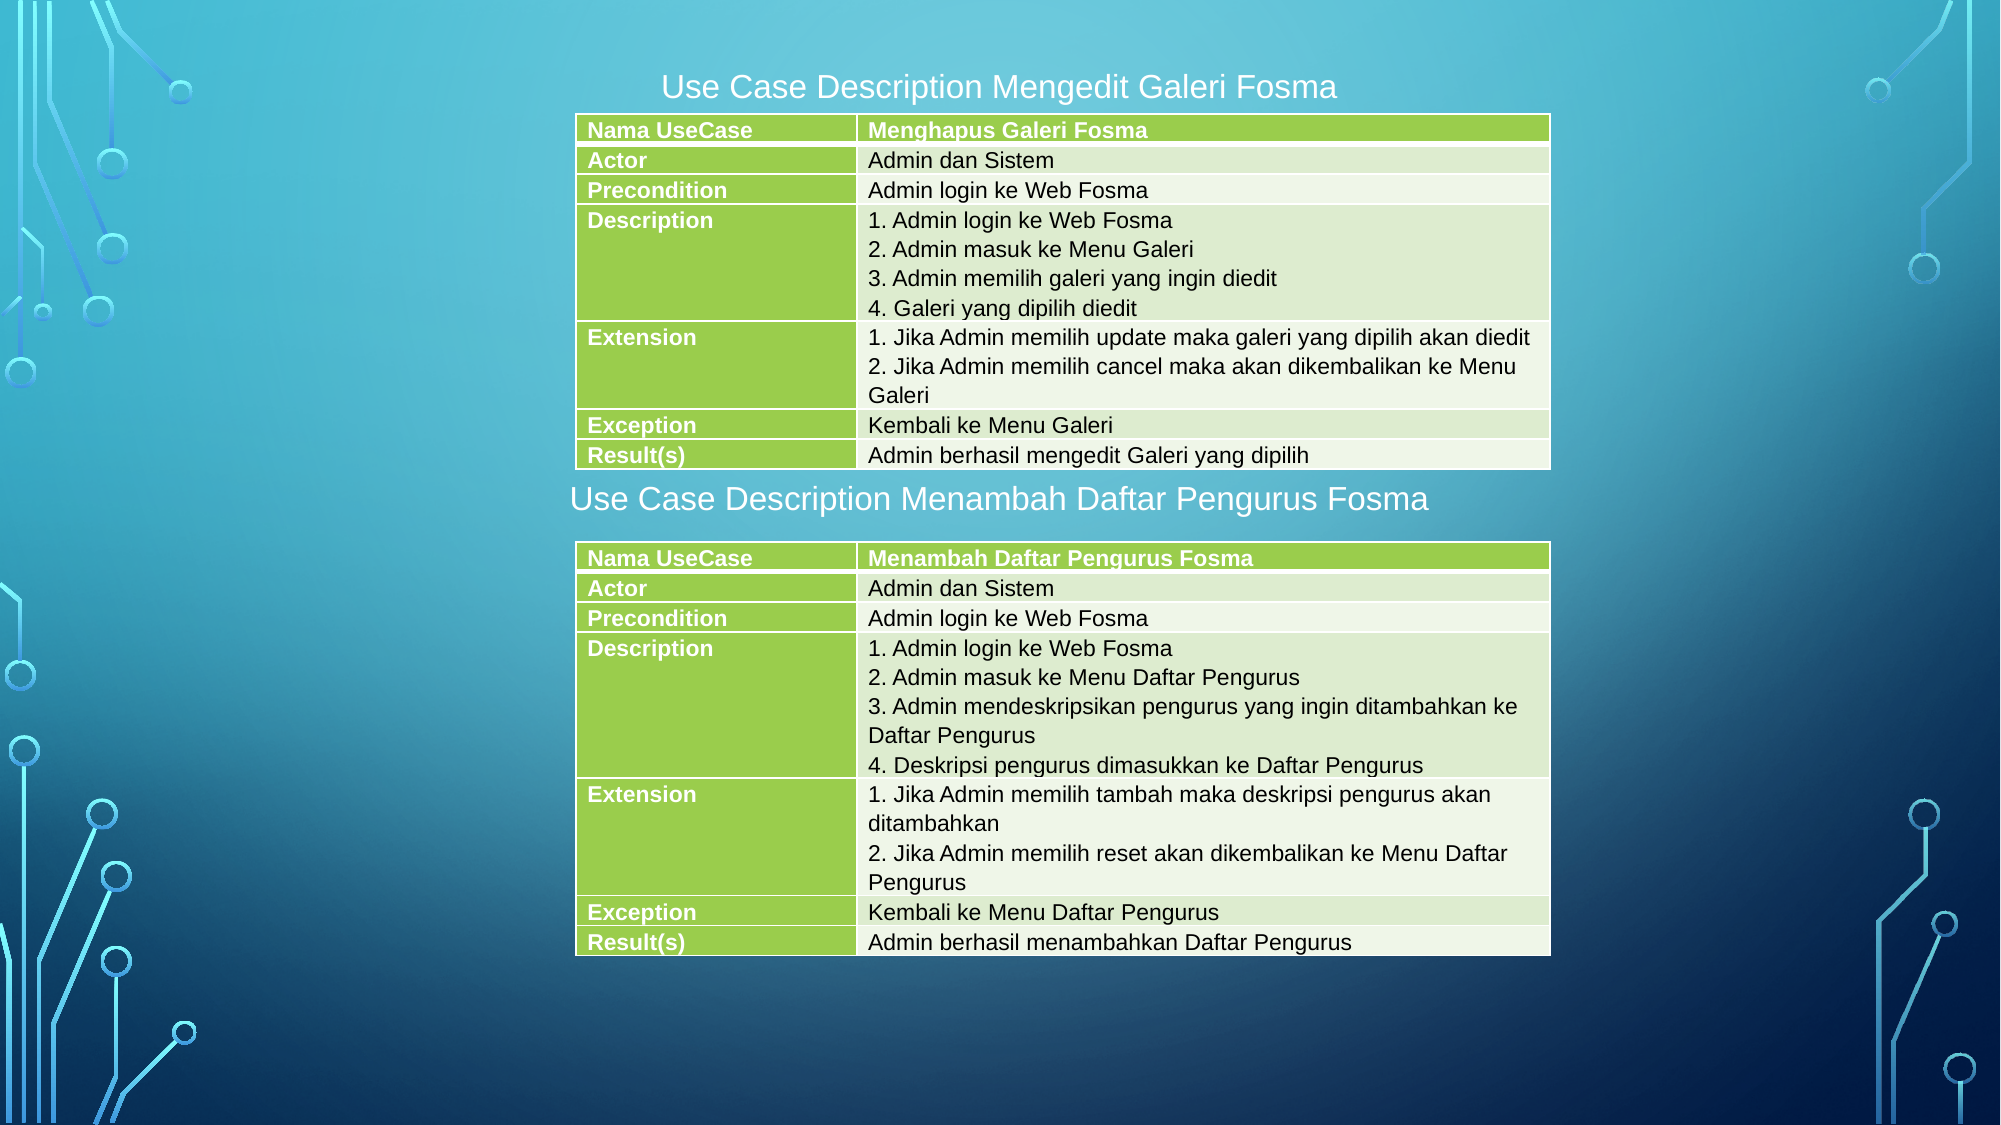

Use Case Description Mengedit Galeri Fosma

Use Case Description Menambah Daftar Pengurus Fosma

| Nama UseCase | Menghapus Galeri Fosma |
| --- | --- |
| Actor | Admin dan Sistem |
| Precondition | Admin login ke Web Fosma |
| Description | 1. Admin login ke Web Fosma 2. Admin masuk ke Menu Galeri 3. Admin memilih galeri yang ingin diedit 4. Galeri yang dipilih diedit |
| Extension | 1. Jika Admin memilih update maka galeri yang dipilih akan diedit 2. Jika Admin memilih cancel maka akan dikembalikan ke Menu Galeri |
| Exception | Kembali ke Menu Galeri |
| Result(s) | Admin berhasil mengedit Galeri yang dipilih |

| Nama UseCase | Menambah Daftar Pengurus Fosma |
| --- | --- |
| Actor | Admin dan Sistem |
| Precondition | Admin login ke Web Fosma |
| Description | 1. Admin login ke Web Fosma 2. Admin masuk ke Menu Daftar Pengurus 3. Admin mendeskripsikan pengurus yang ingin ditambahkan ke Daftar Pengurus 4. Deskripsi pengurus dimasukkan ke Daftar Pengurus |
| Extension | 1. Jika Admin memilih tambah maka deskripsi pengurus akan ditambahkan 2. Jika Admin memilih reset akan dikembalikan ke Menu Daftar Pengurus |
| Exception | Kembali ke Menu Daftar Pengurus |
| Result(s) | Admin berhasil menambahkan Daftar Pengurus |